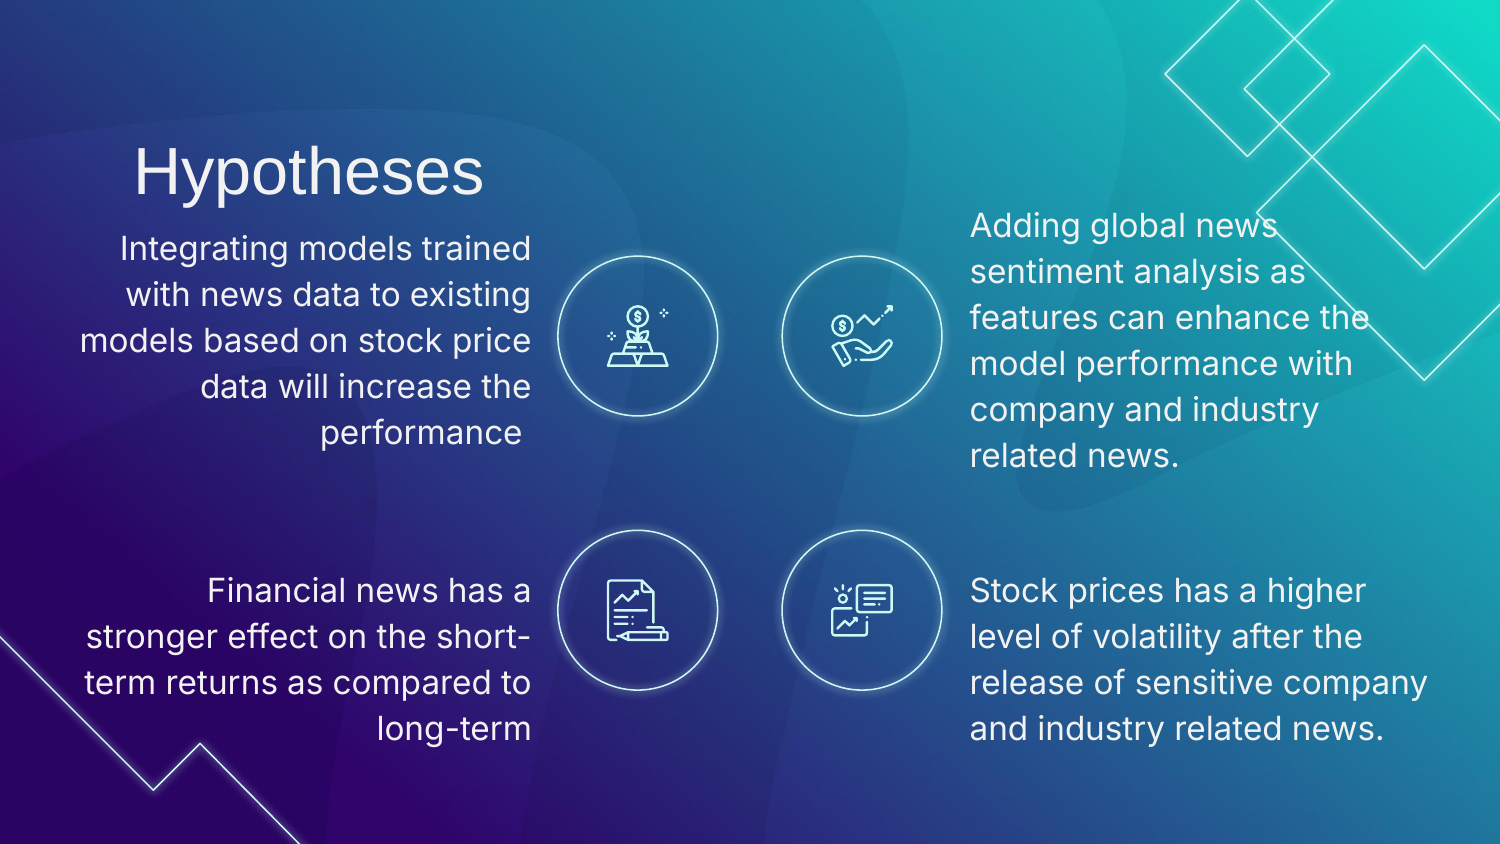

# Hypotheses
Integrating models trained with news data to existing models based on stock price data will increase the performance
Adding global news sentiment analysis as features can enhance the model performance with company and industry related news.

Financial news has a stronger effect on the short-term returns as compared to long-term
Stock prices has a higher level of volatility after the release of sensitive company and industry related news.